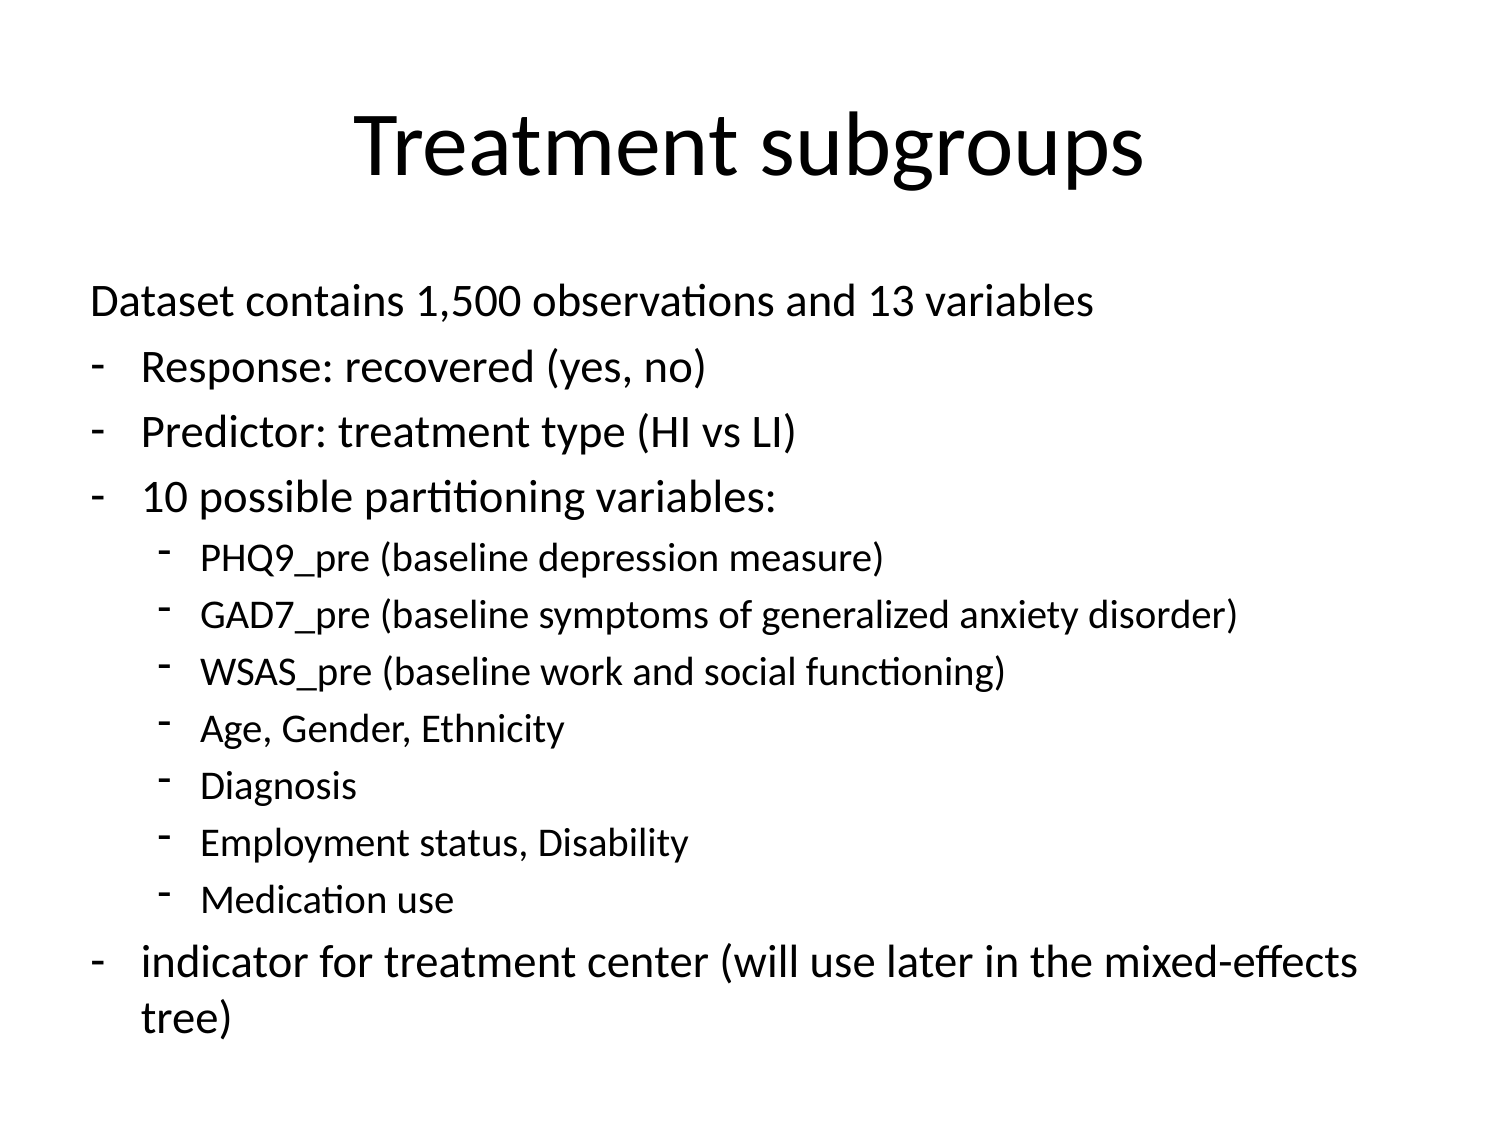

# Treatment subgroups
Dataset contains 1,500 observations and 13 variables
Response: recovered (yes, no)
Predictor: treatment type (HI vs LI)
10 possible partitioning variables:
PHQ9_pre (baseline depression measure)
GAD7_pre (baseline symptoms of generalized anxiety disorder)
WSAS_pre (baseline work and social functioning)
Age, Gender, Ethnicity
Diagnosis
Employment status, Disability
Medication use
indicator for treatment center (will use later in the mixed-effects tree)